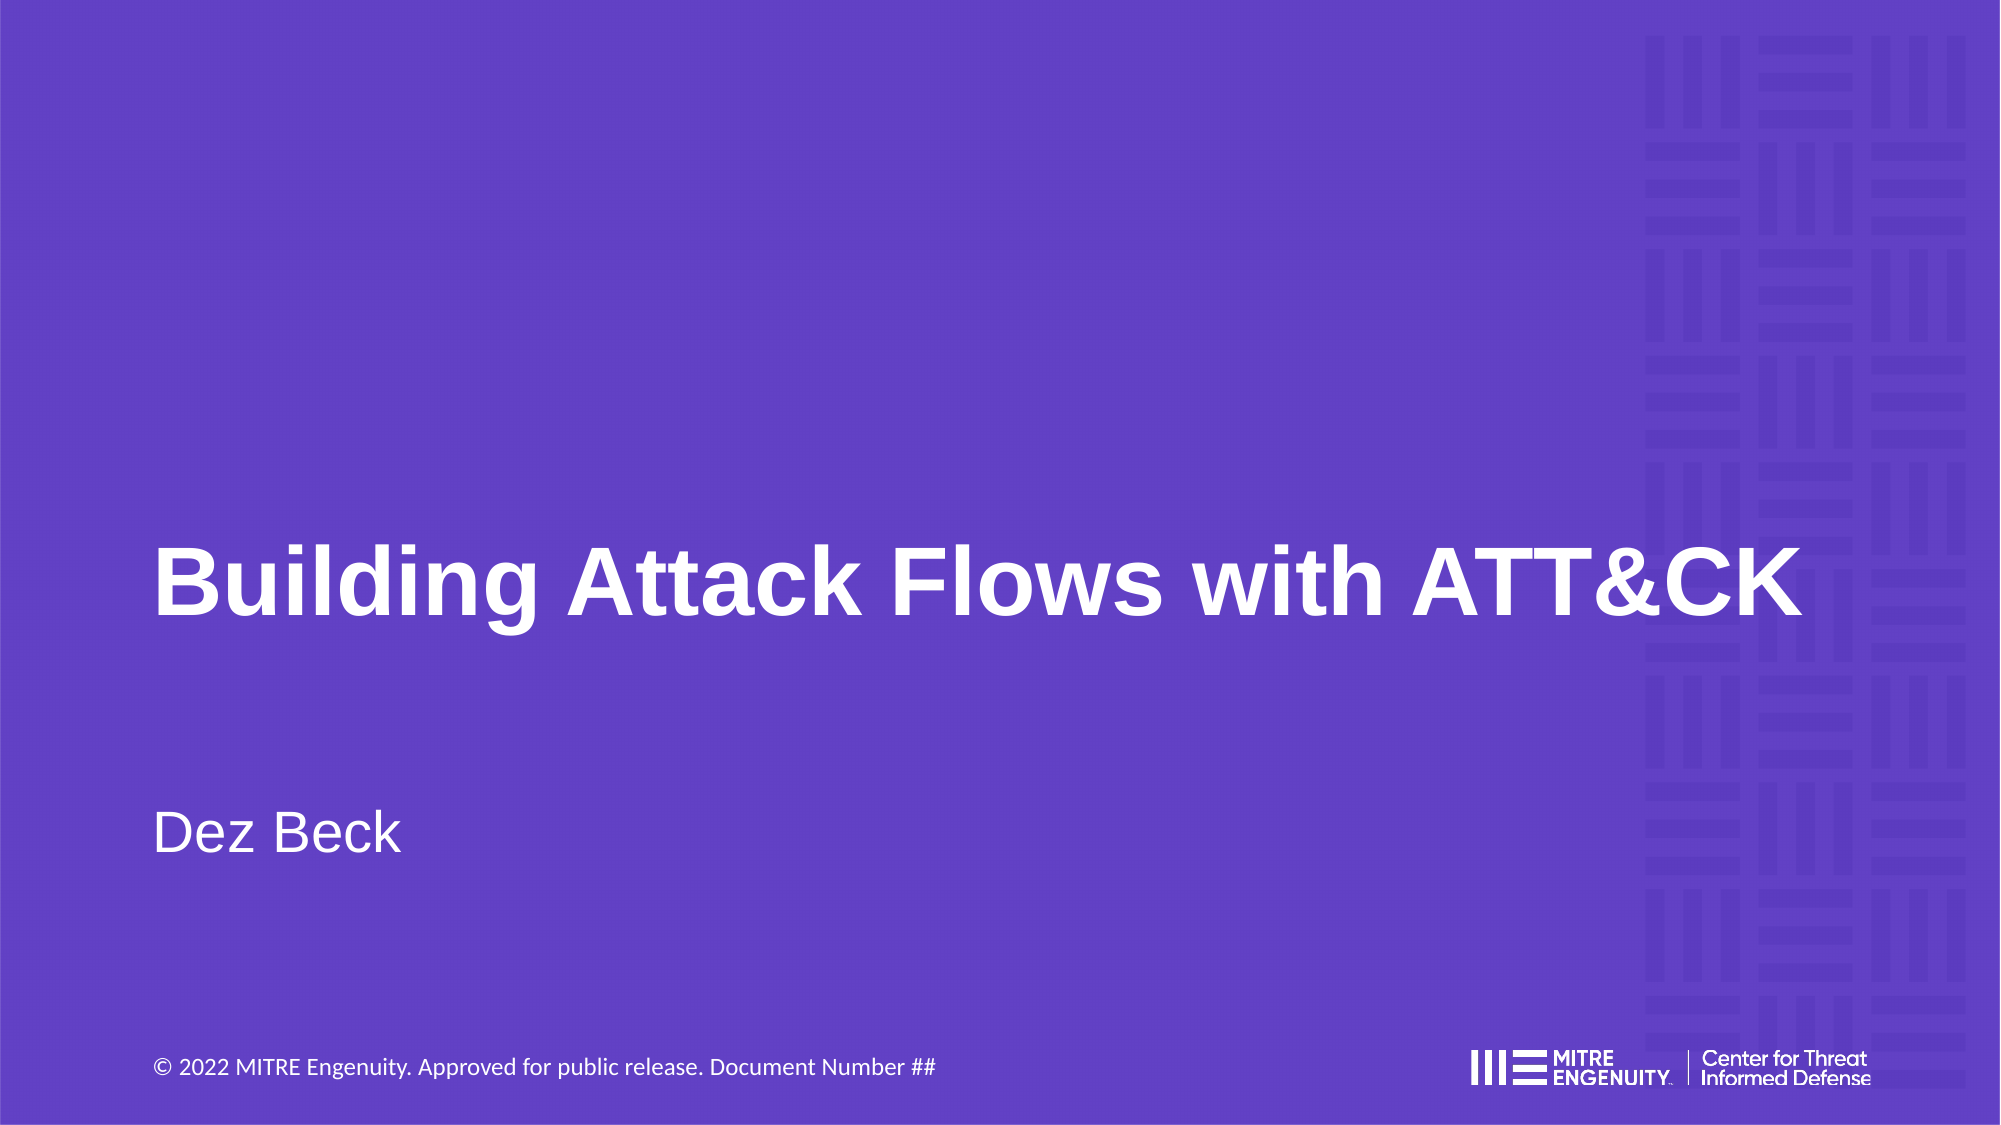

# Building Attack Flows with ATT&CK
Dez Beck
© 2022 MITRE Engenuity. Approved for public release. Document Number ##